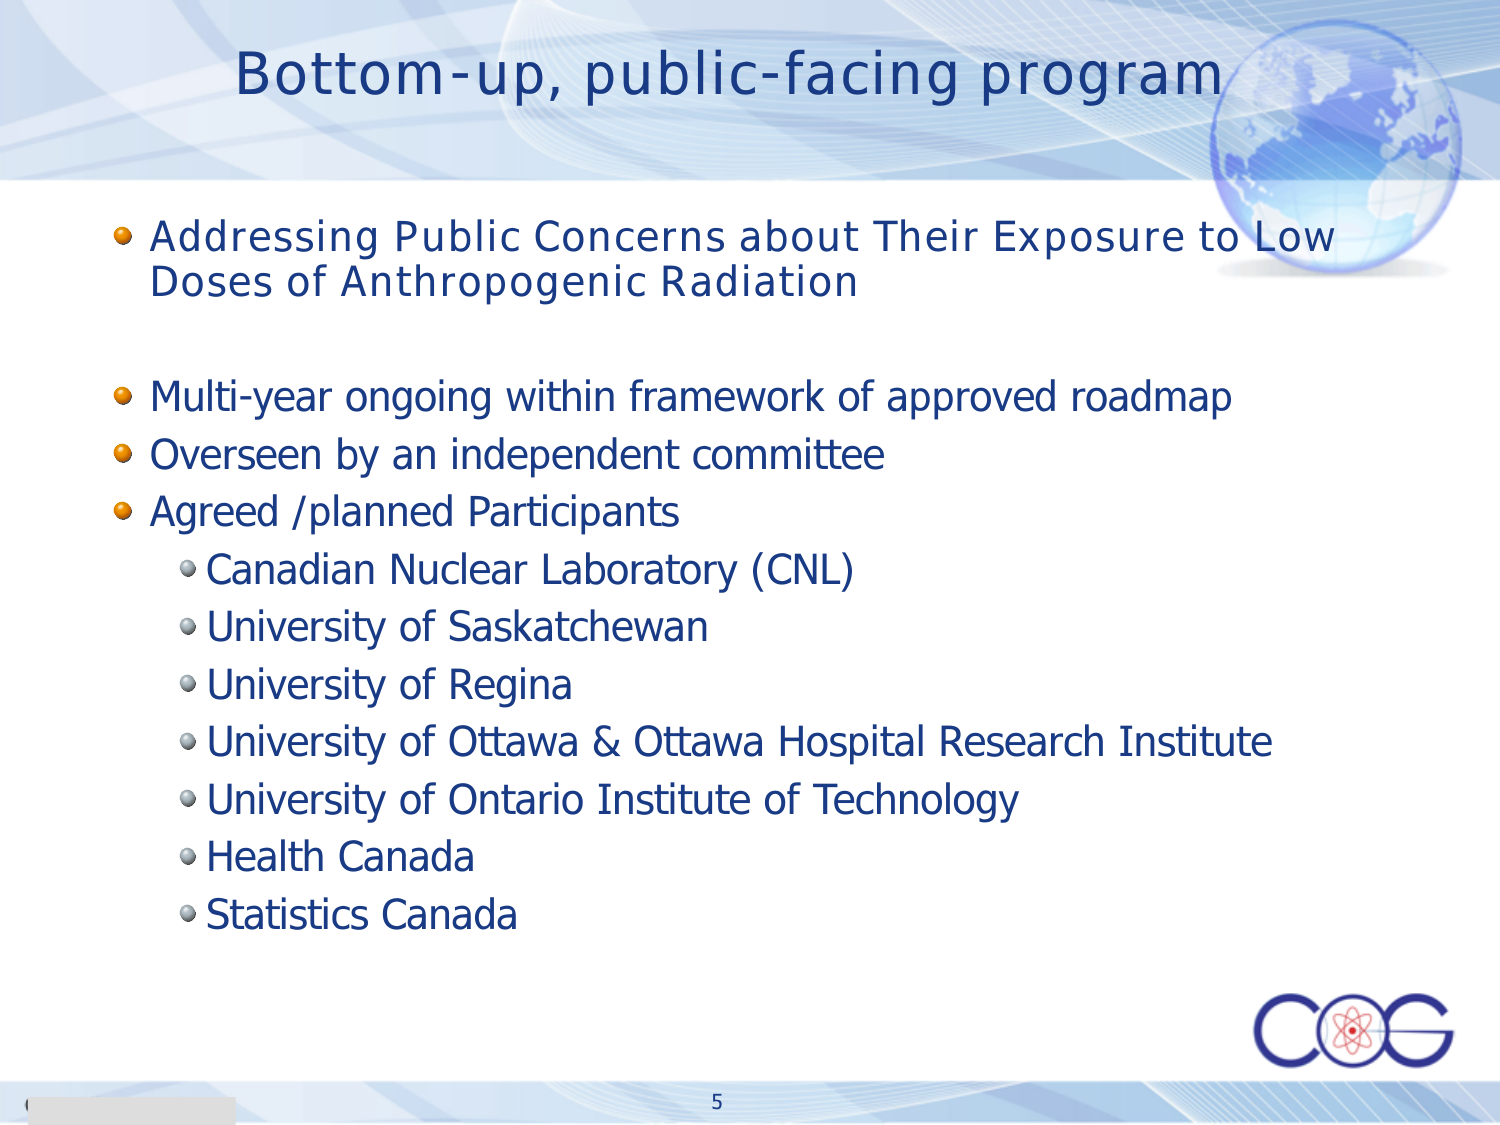

# Bottom-up, public-facing program
Addressing Public Concerns about Their Exposure to Low Doses of Anthropogenic Radiation

Multi-year ongoing within framework of approved roadmap
Overseen by an independent committee
Agreed /planned Participants
Canadian Nuclear Laboratory (CNL)
University of Saskatchewan
University of Regina
University of Ottawa & Ottawa Hospital Research Institute
University of Ontario Institute of Technology
Health Canada
Statistics Canada